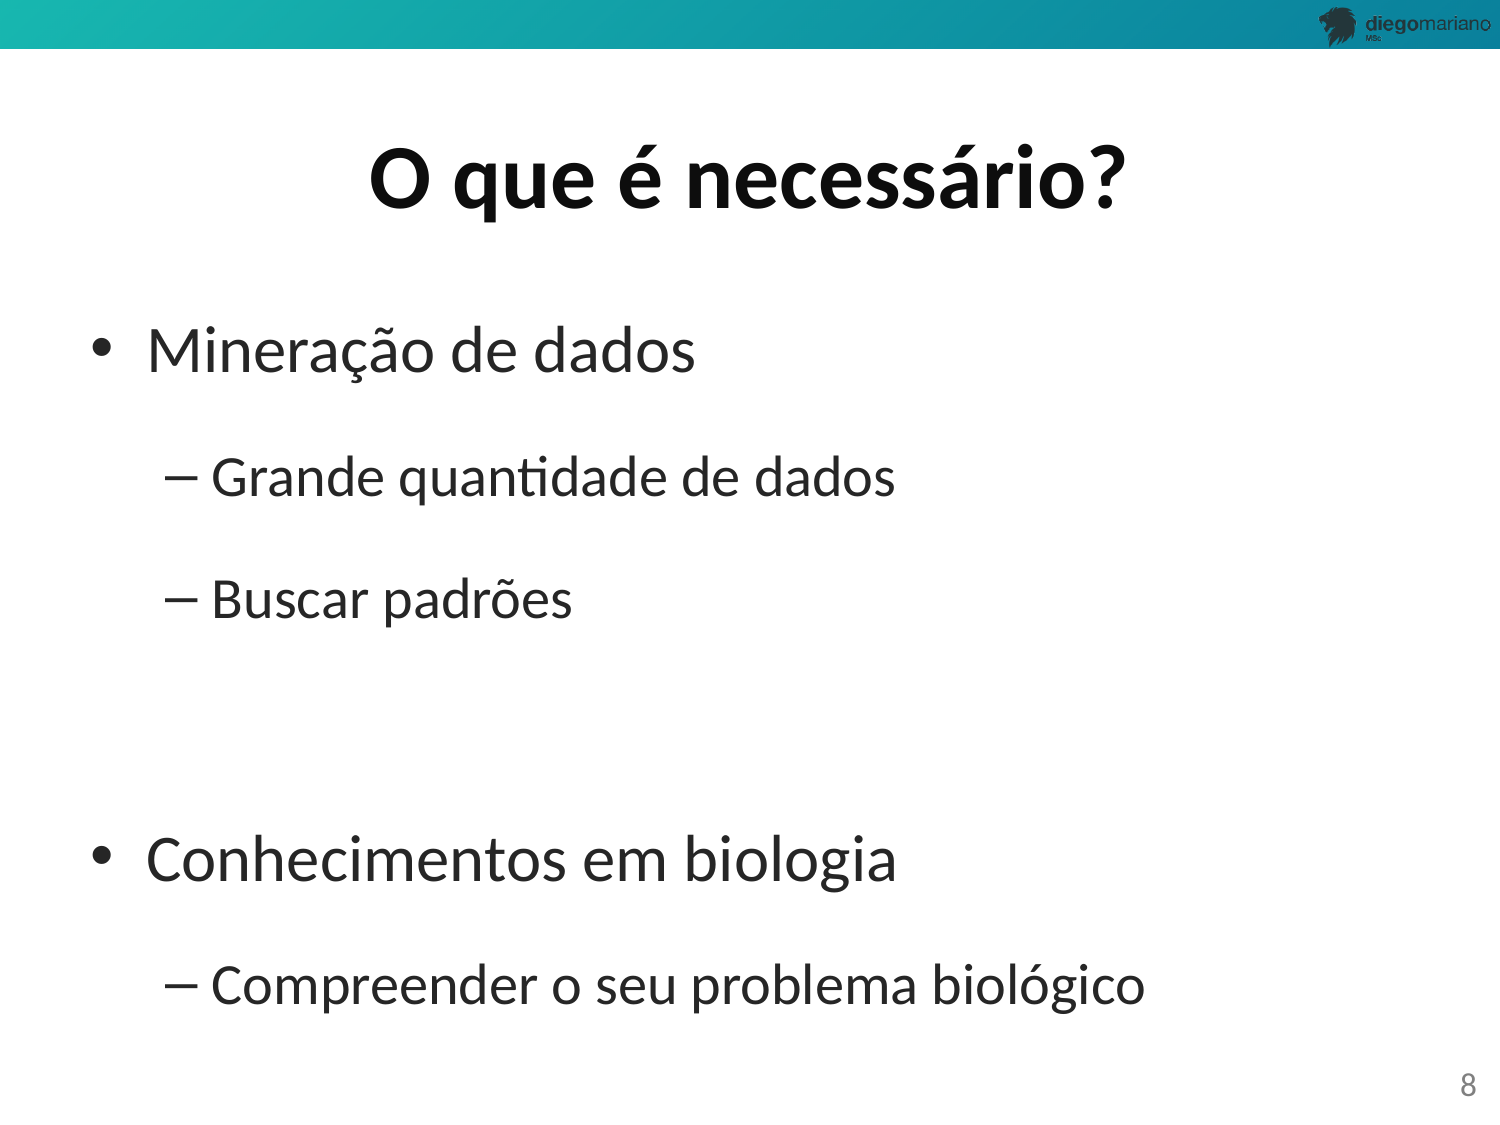

# O que é necessário?
Mineração de dados
Grande quantidade de dados
Buscar padrões

Conhecimentos em biologia
Compreender o seu problema biológico

8